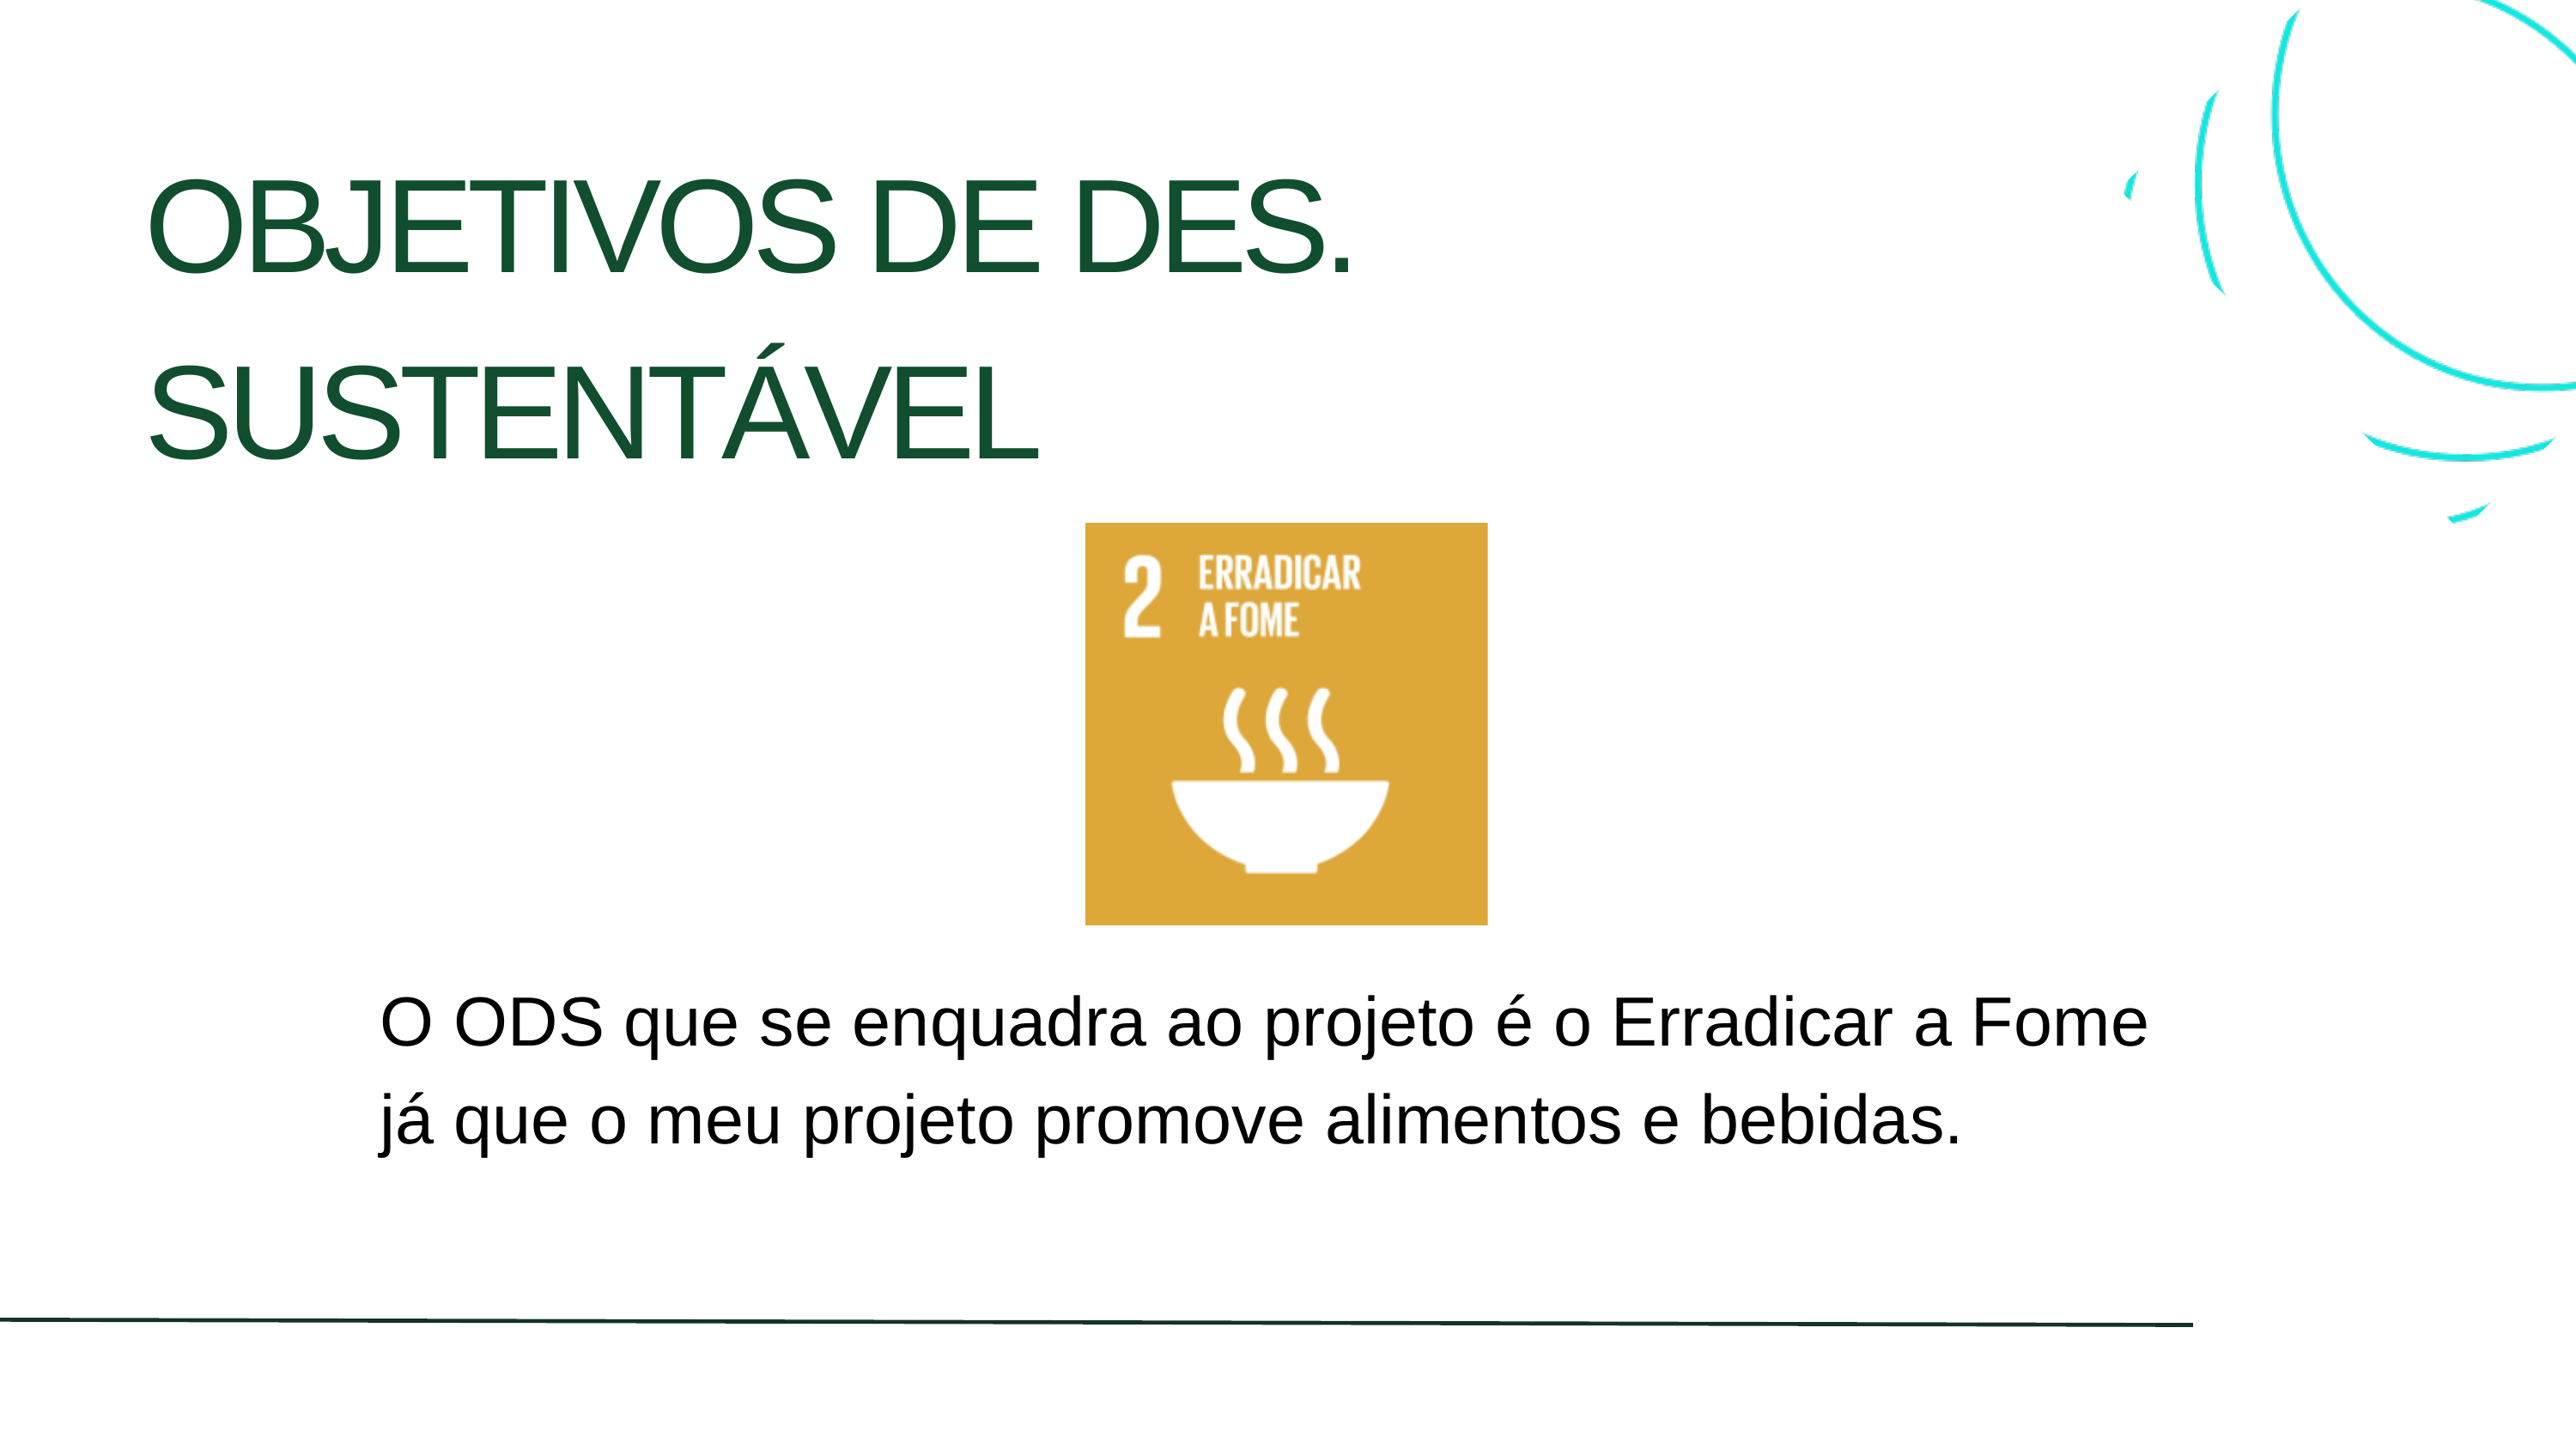

OBJETIVOS DE DES. SUSTENTÁVEL

O ODS que se enquadra ao projeto é o Erradicar a Fome
já que o meu projeto promove alimentos e bebidas.